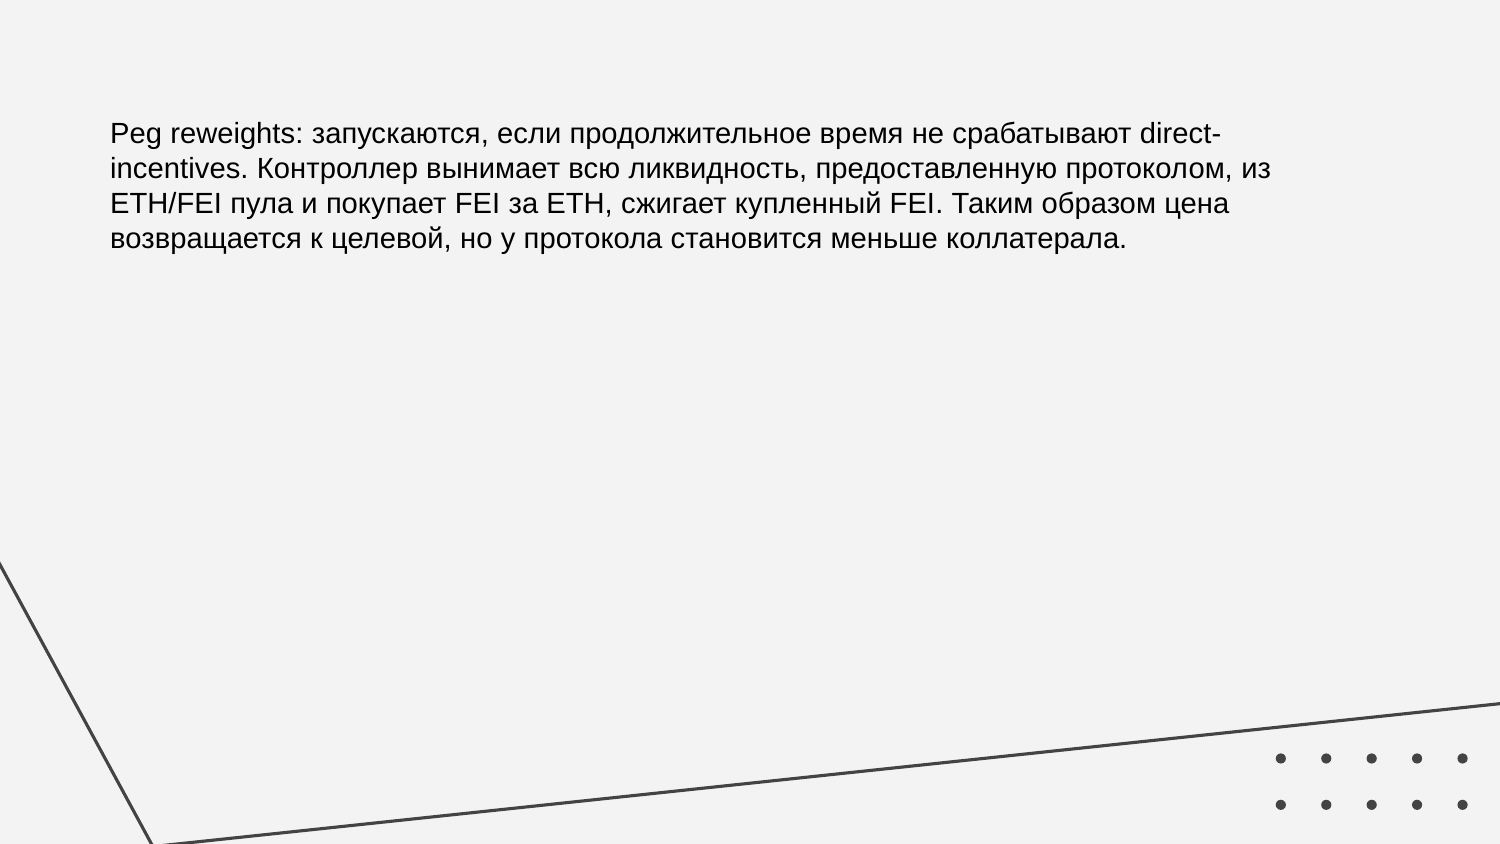

Peg reweights: запускаются, если продолжительное время не срабатывают direct-incentives. Контроллер вынимает всю ликвидность, предоставленную протоколом, из ETH/FEI пула и покупает FEI за ETH, сжигает купленный FEI. Таким образом цена возвращается к целевой, но у протокола становится меньше коллатерала.